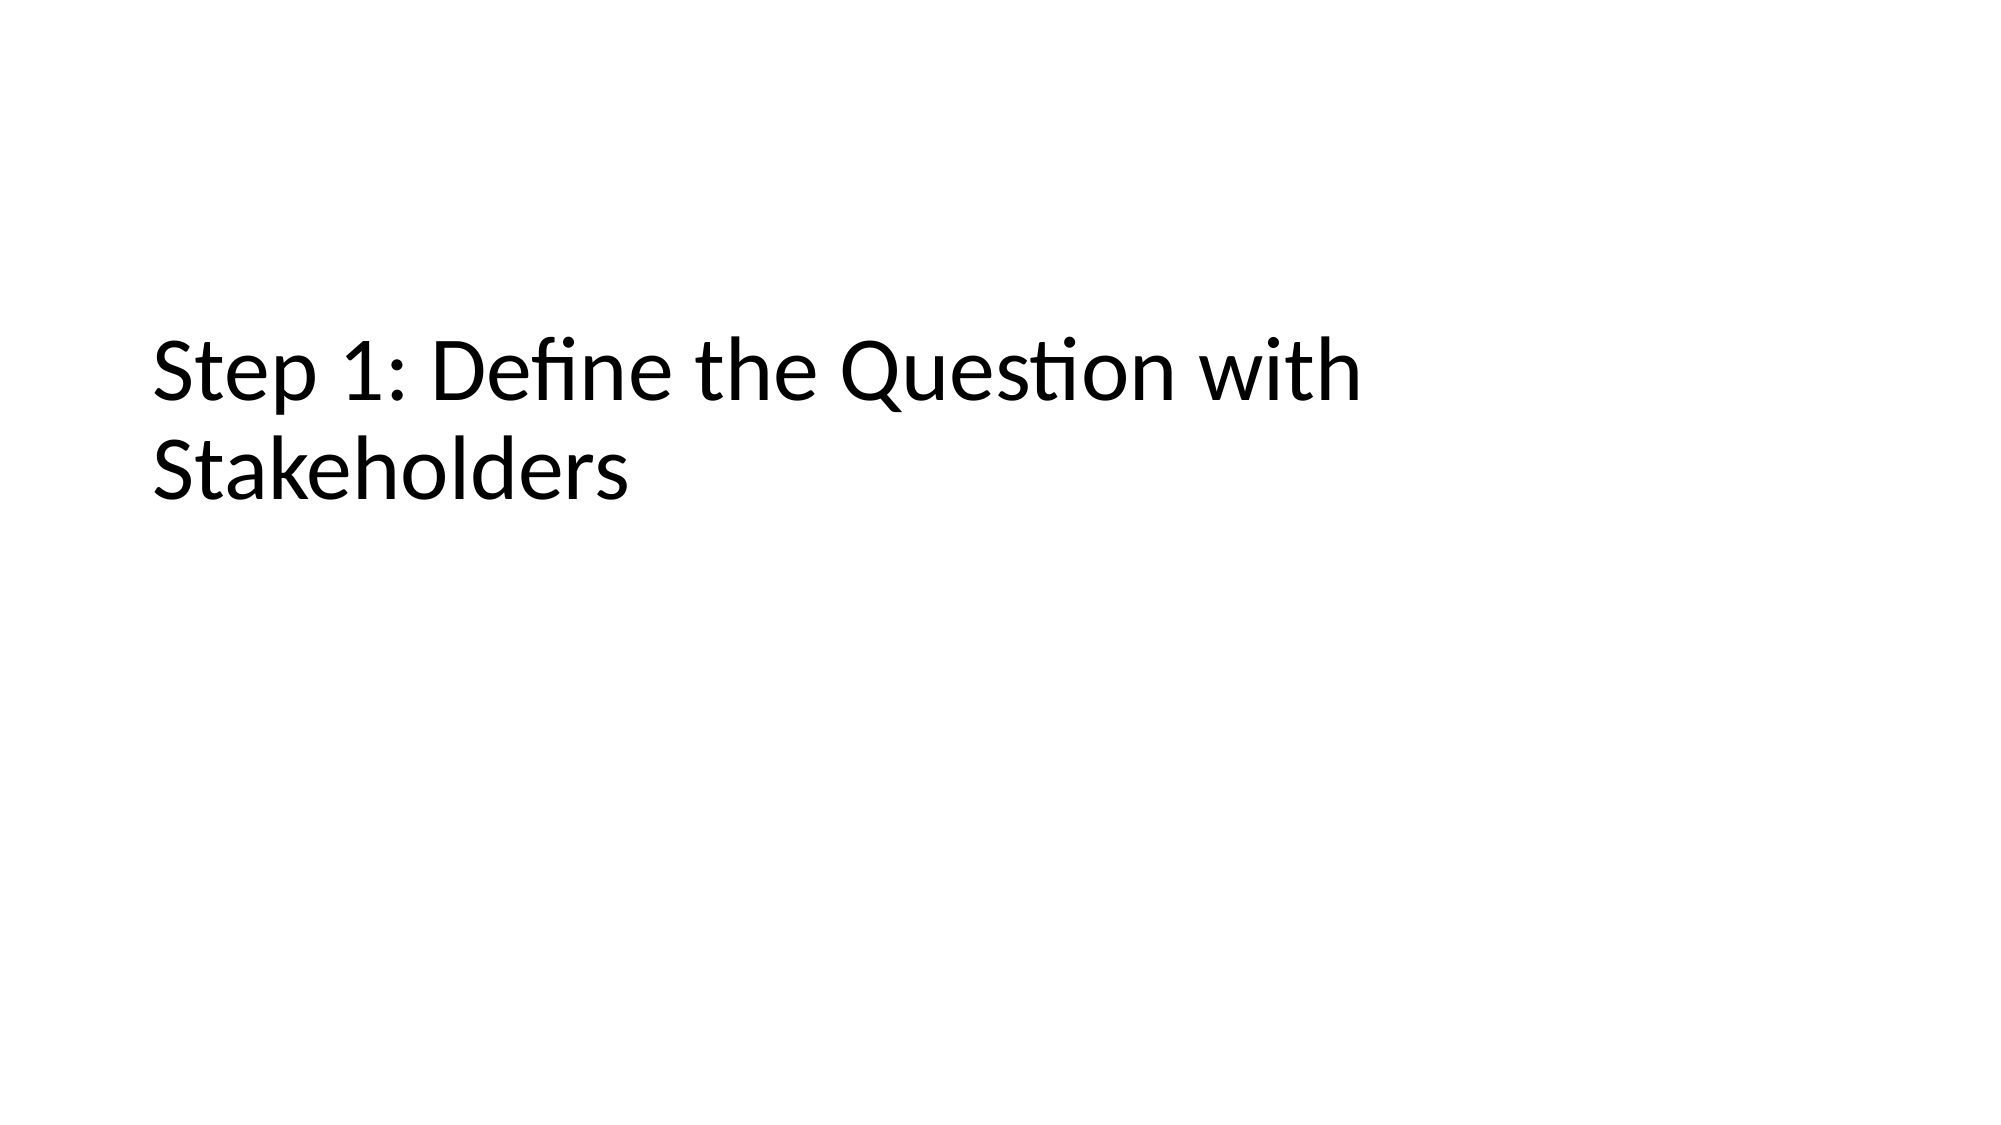

# Step 1: Define the Question with Stakeholders